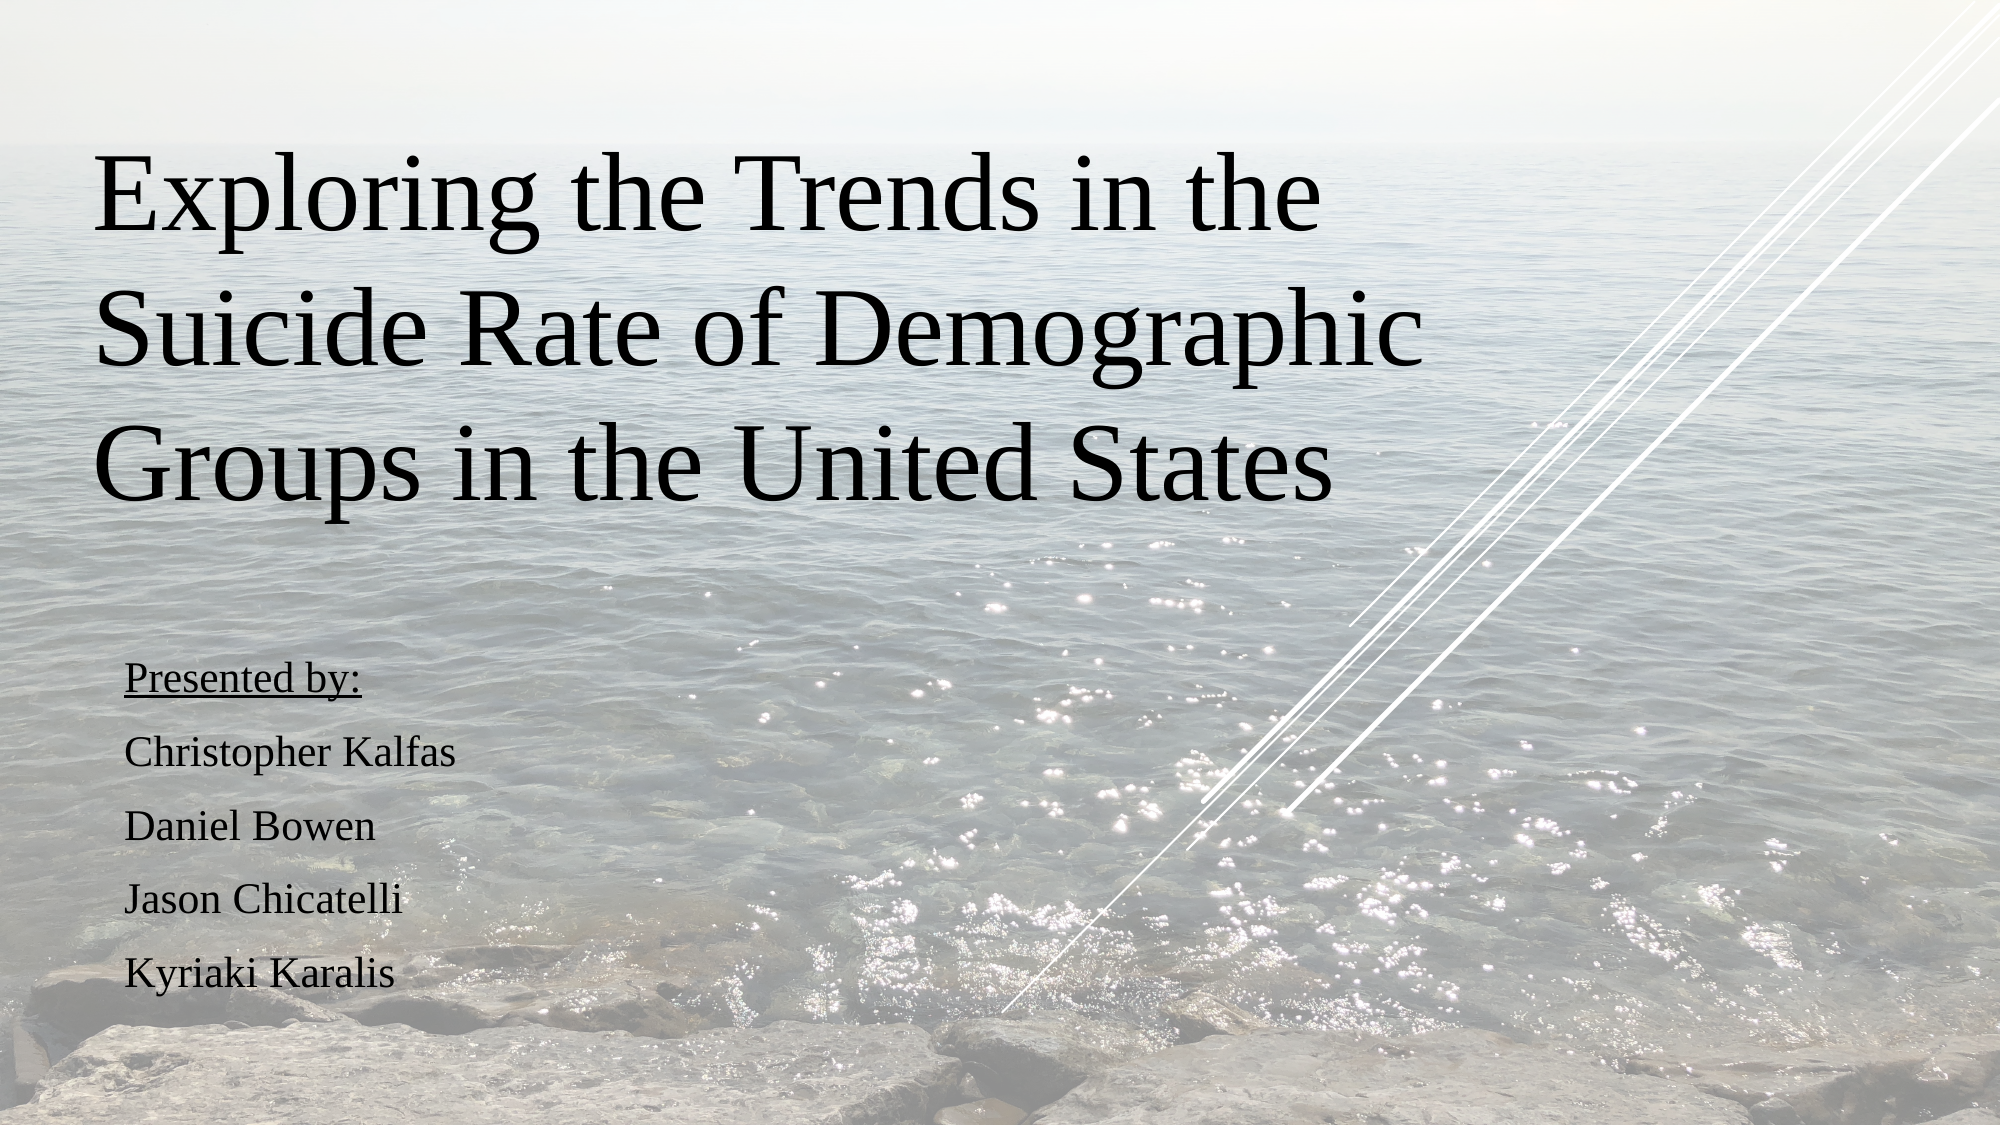

# Exploring the Trends in the Suicide Rate of Demographic Groups in the United States
Presented by:
Christopher Kalfas
Daniel Bowen
Jason Chicatelli
Kyriaki Karalis